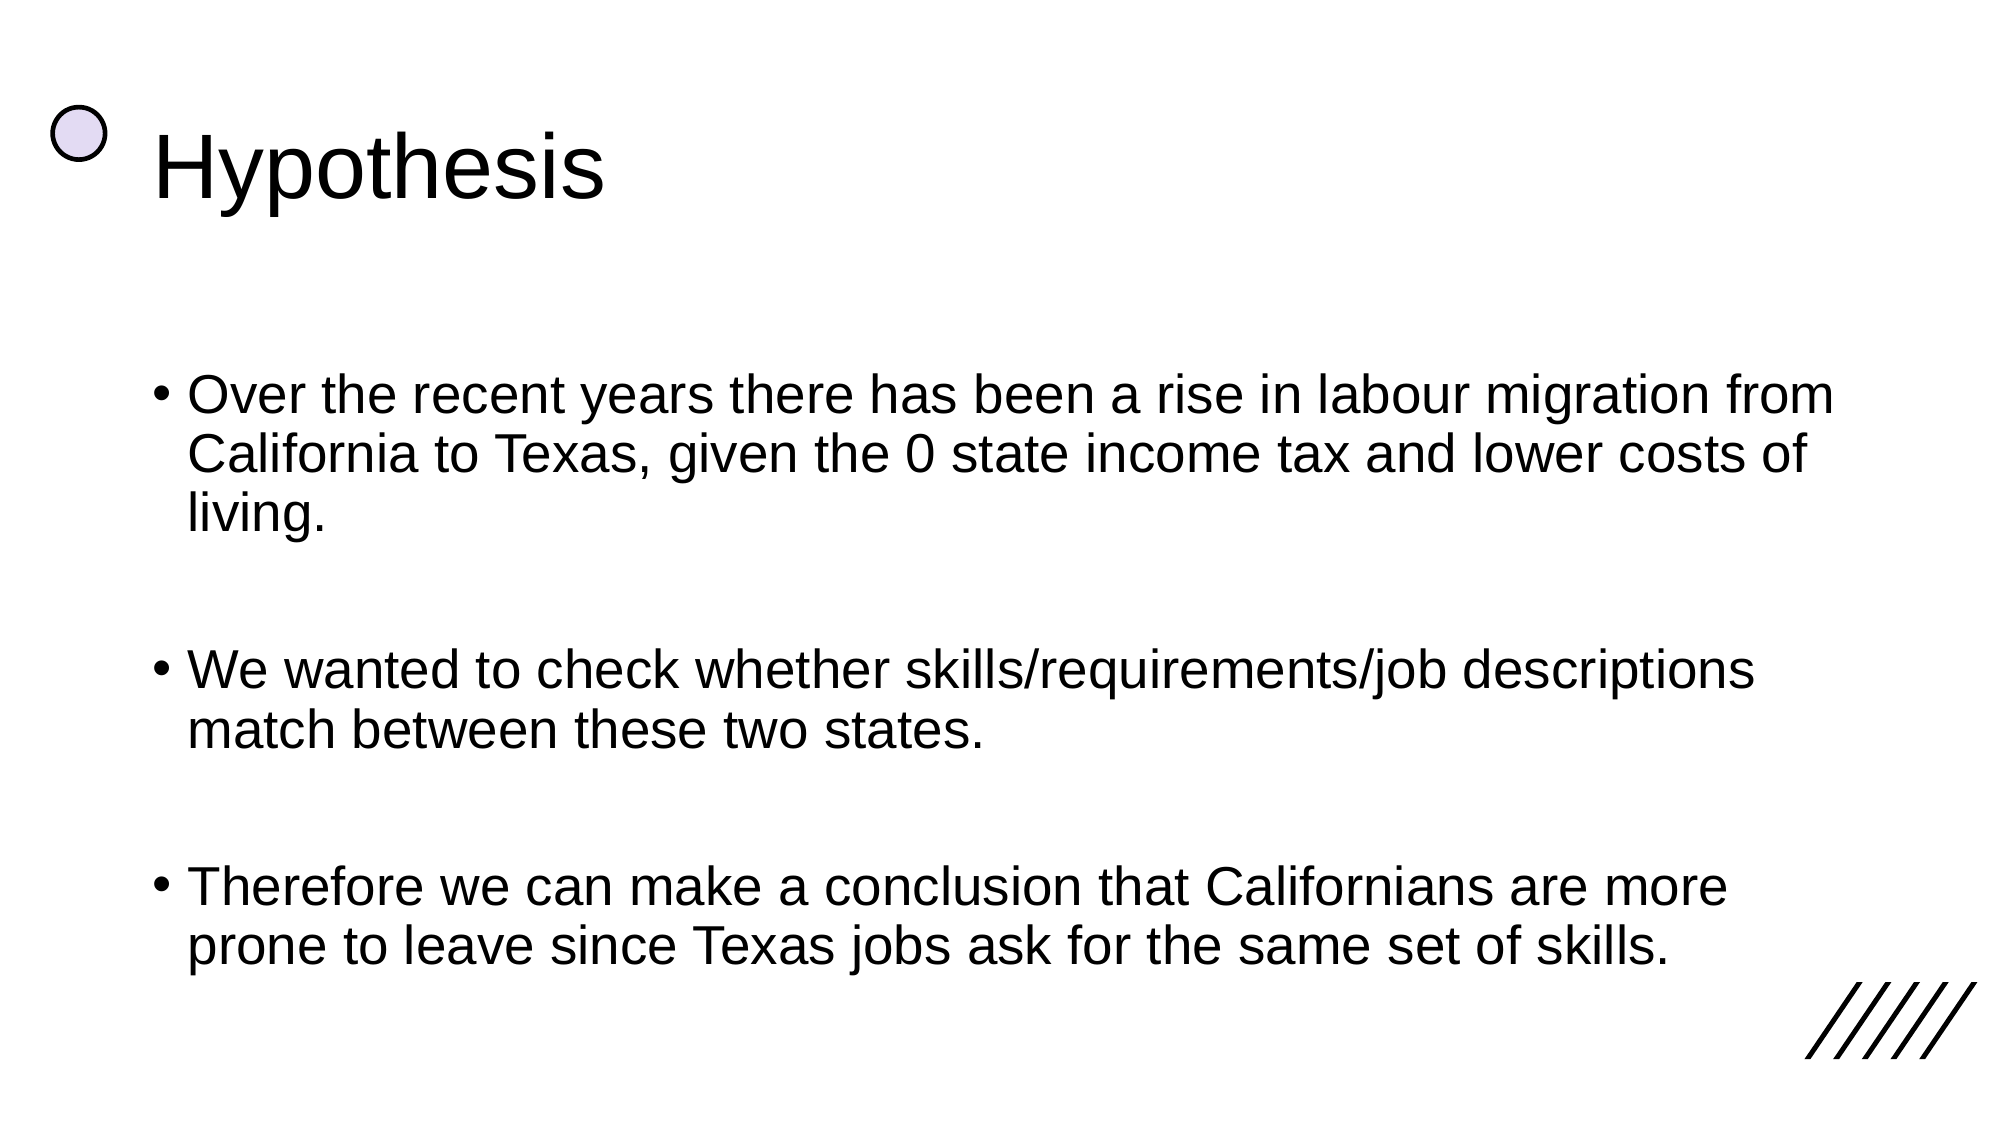

# Hypothesis

Over the recent years there has been a rise in labour migration from California to Texas, given the 0 state income tax and lower costs of living.

We wanted to check whether skills/requirements/job descriptions match between these two states.

Therefore we can make a conclusion that Californians are more prone to leave since Texas jobs ask for the same set of skills.